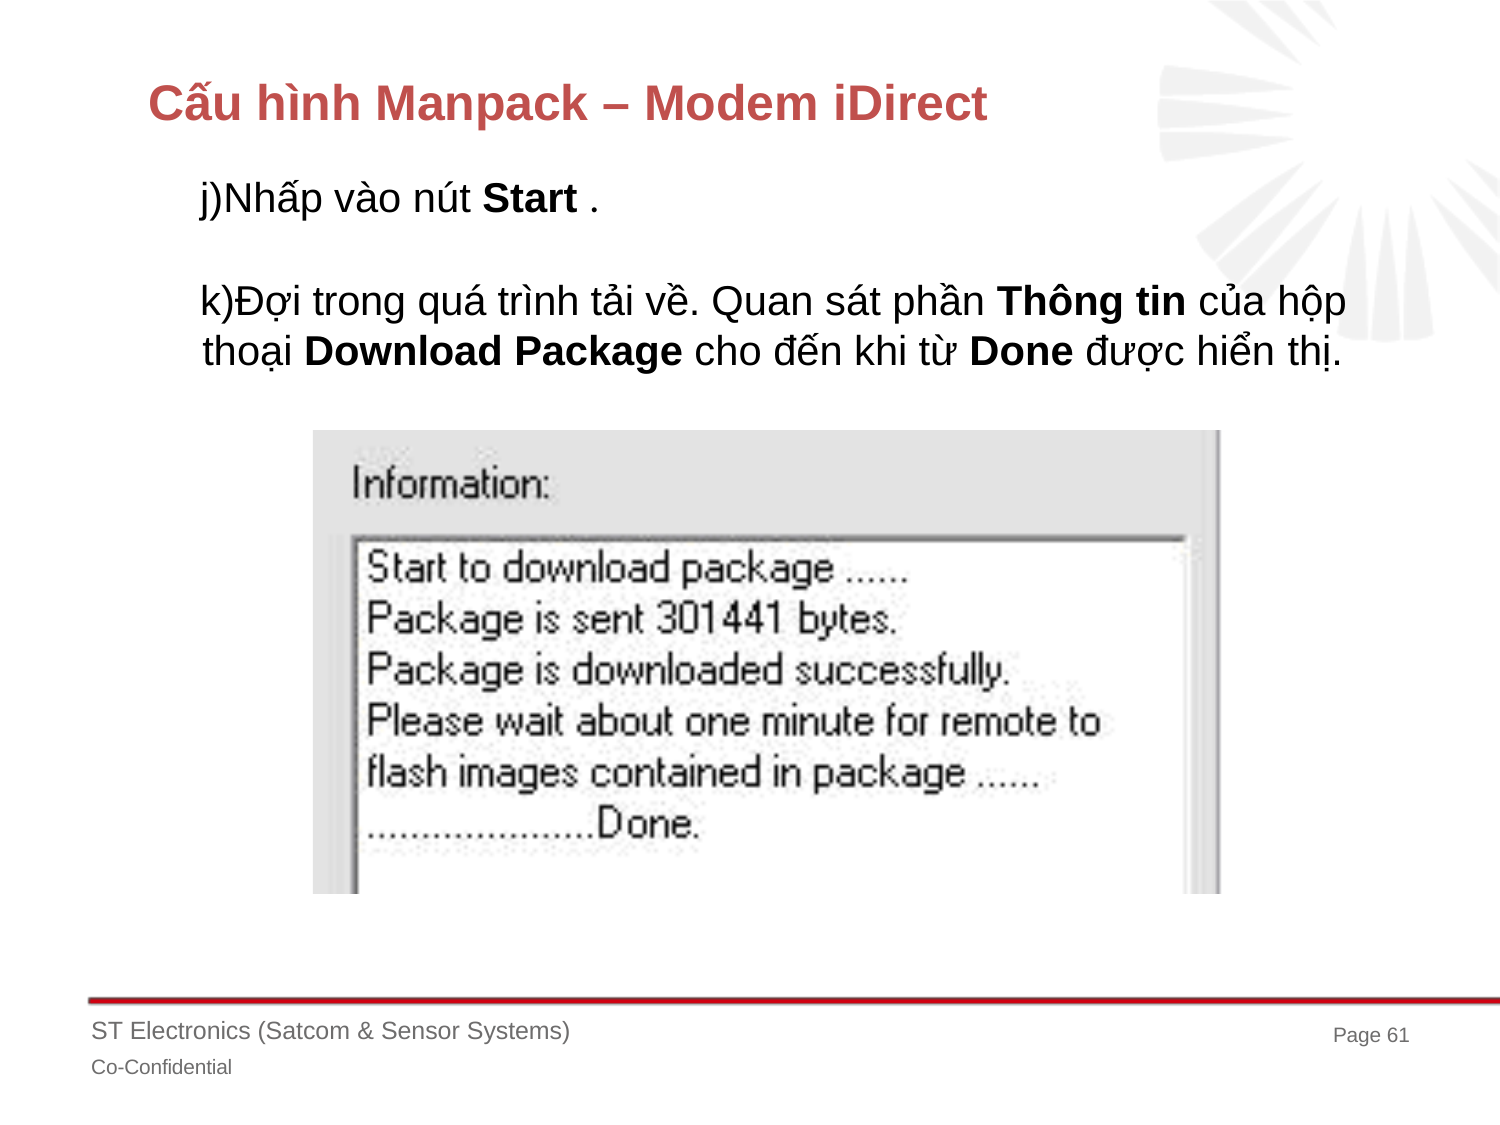

# Cấu hình Manpack – Modem iDirect
Nhấp vào nút Start .

Đợi trong quá trình tải về. Quan sát phần Thông tin của hộp  thoại Download Package cho đến khi từ Done được hiển thị.

ST Electronics (Satcom & Sensor Systems)
Co-Confidential
Page 61